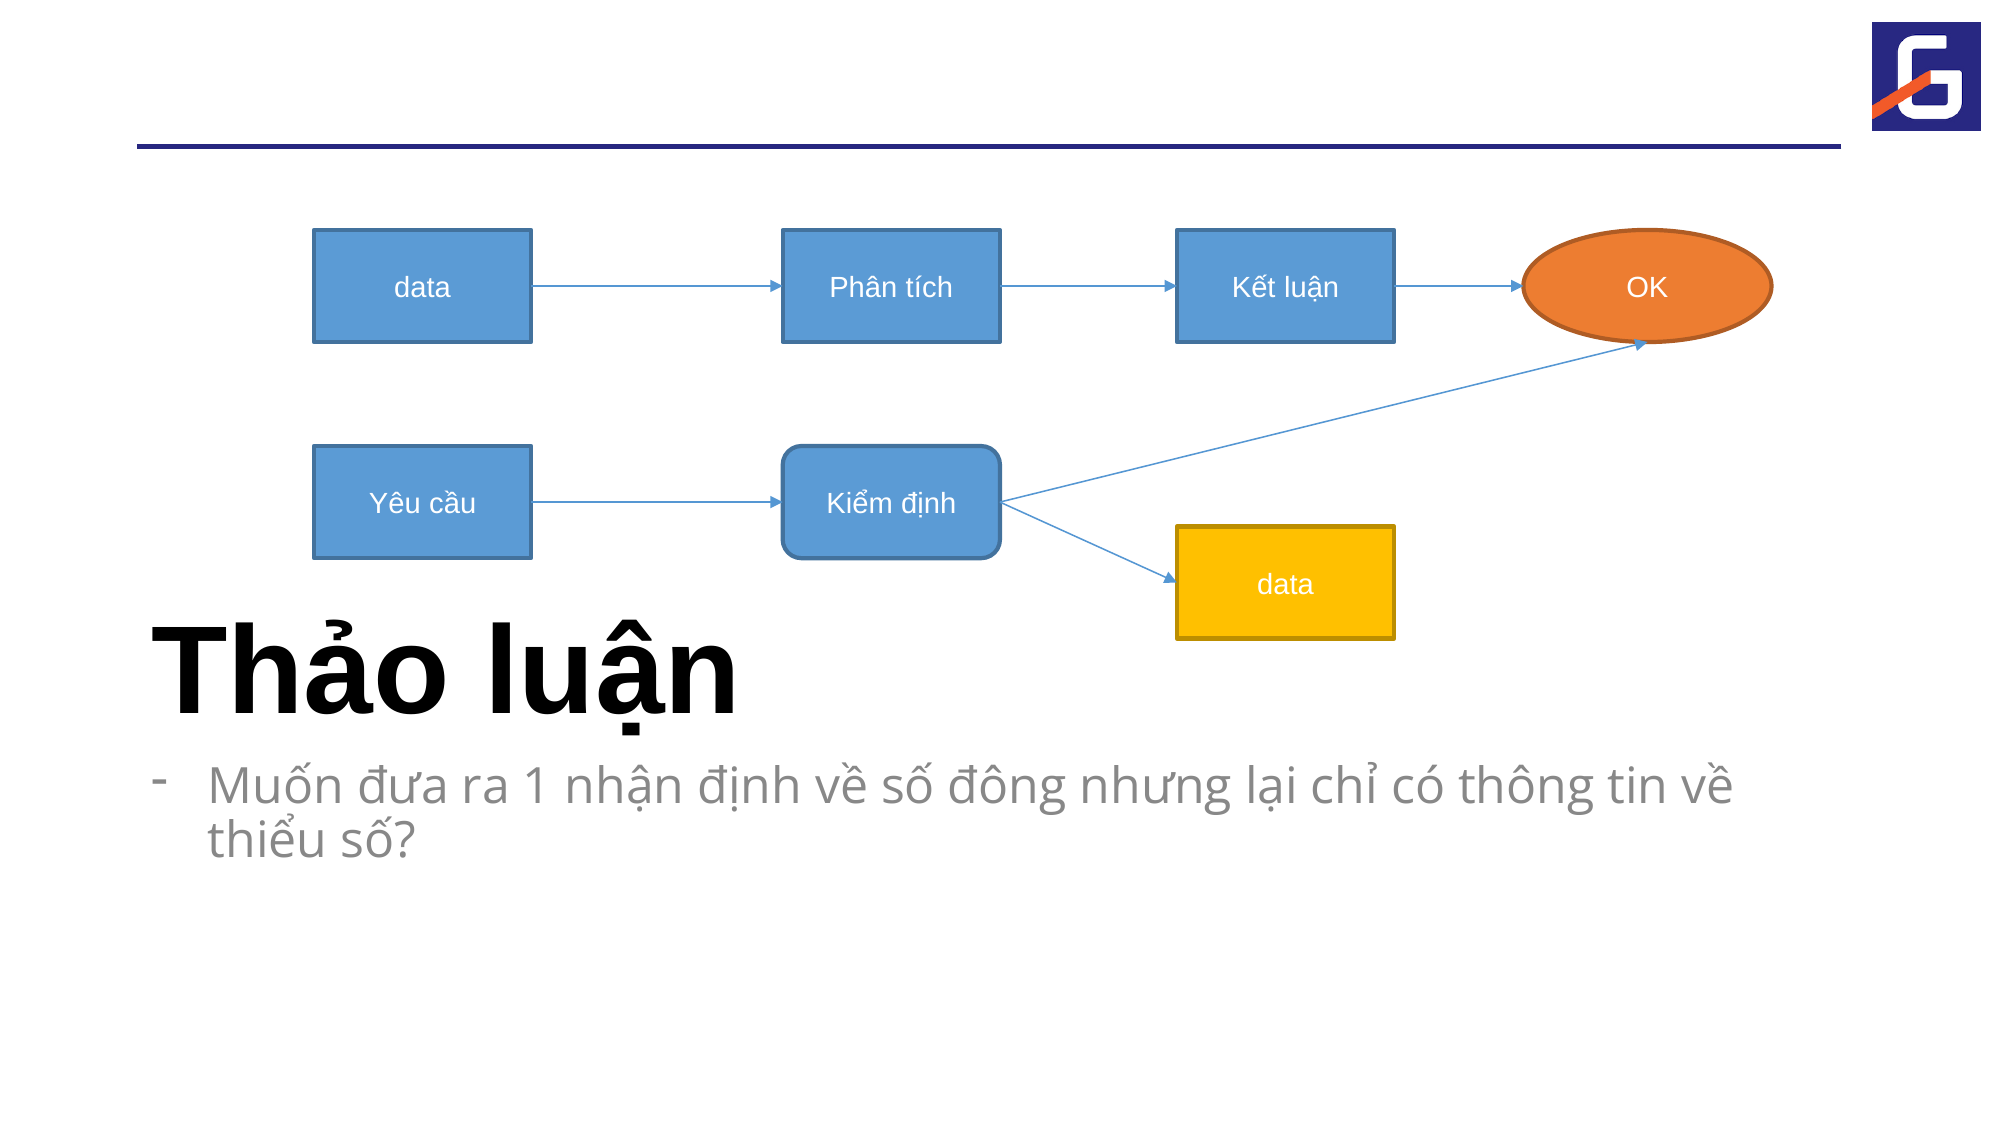

data
Phân tích
Kết luận
OK
# Thảo luận
Yêu cầu
Kiểm định
data
Muốn đưa ra 1 nhận định về số đông nhưng lại chỉ có thông tin về thiểu số?